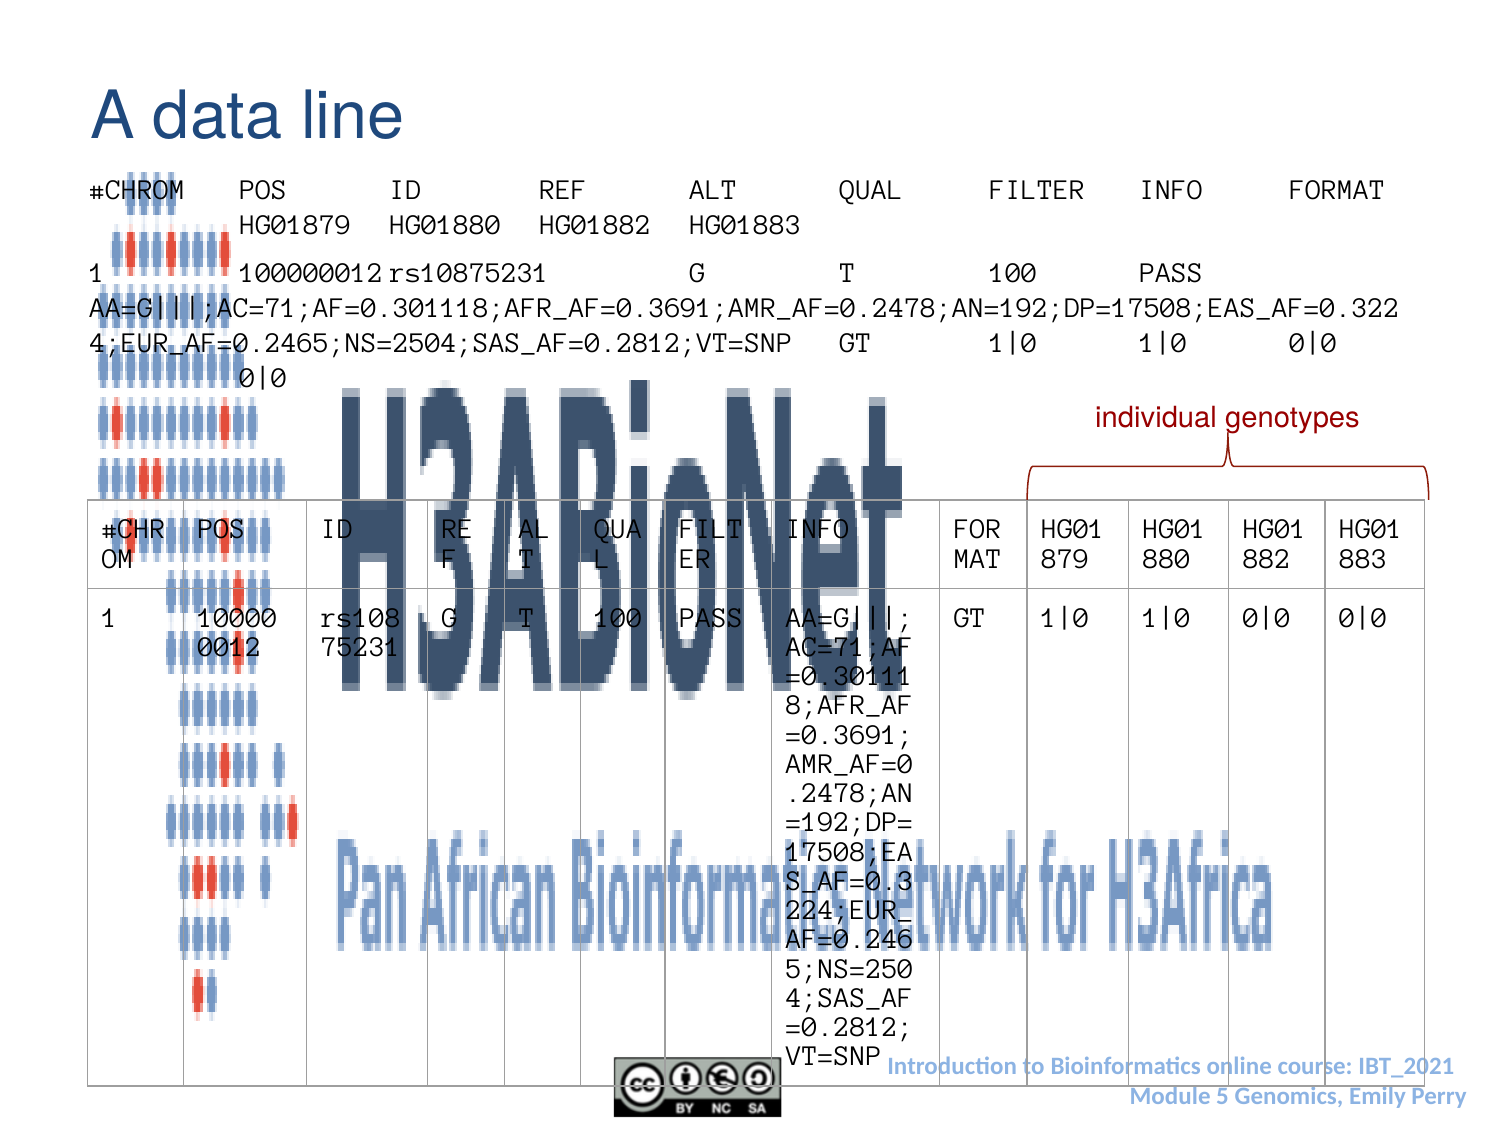

# A data line
#CHROM	POS	ID	REF	ALT	QUAL	FILTER	INFO	FORMAT	HG01879	HG01880	HG01882	HG01883
1	100000012	rs10875231	G	T	100	PASS	AA=G|||;AC=71;AF=0.301118;AFR_AF=0.3691;AMR_AF=0.2478;AN=192;DP=17508;EAS_AF=0.3224;EUR_AF=0.2465;NS=2504;SAS_AF=0.2812;VT=SNP	GT	1|0	1|0	0|0	0|0

individual genotypes
| #CHROM | POS | ID | REF | ALT | QUAL | FILTER | INFO | FORMAT | HG01879 | HG01880 | HG01882 | HG01883 |
| --- | --- | --- | --- | --- | --- | --- | --- | --- | --- | --- | --- | --- |
| 1 | 100000012 | rs10875231 | G | T | 100 | PASS | AA=G|||;AC=71;AF=0.301118;AFR\_AF=0.3691;AMR\_AF=0.2478;AN=192;DP=17508;EAS\_AF=0.3224;EUR\_AF=0.2465;NS=2504;SAS\_AF=0.2812;VT=SNP | GT | 1|0 | 1|0 | 0|0 | 0|0 |